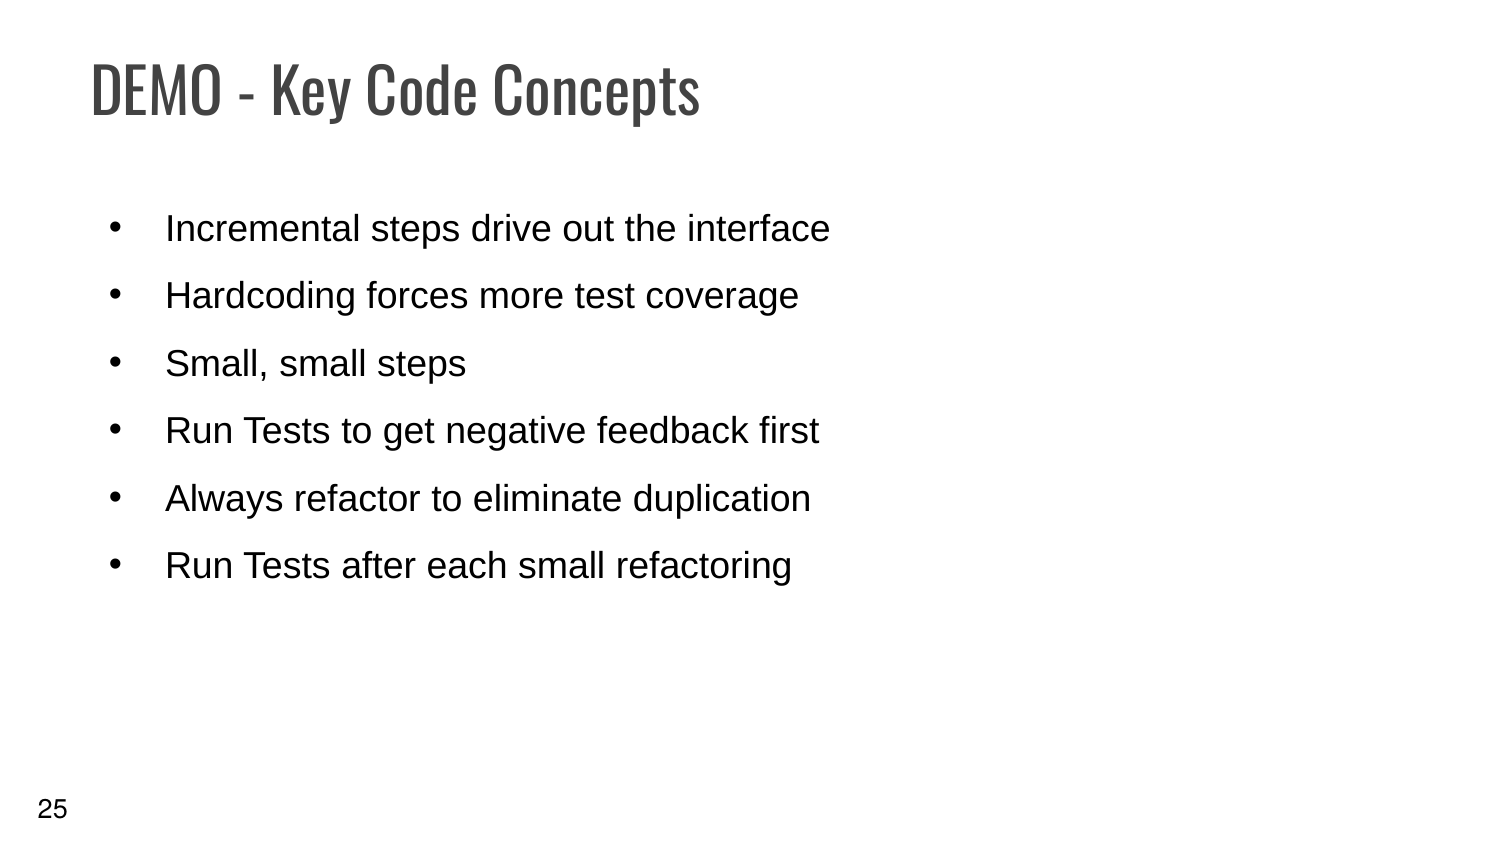

# DEMO - Key Code Concepts
Incremental steps drive out the interface
Hardcoding forces more test coverage
Small, small steps
Run Tests to get negative feedback first
Always refactor to eliminate duplication
Run Tests after each small refactoring
25